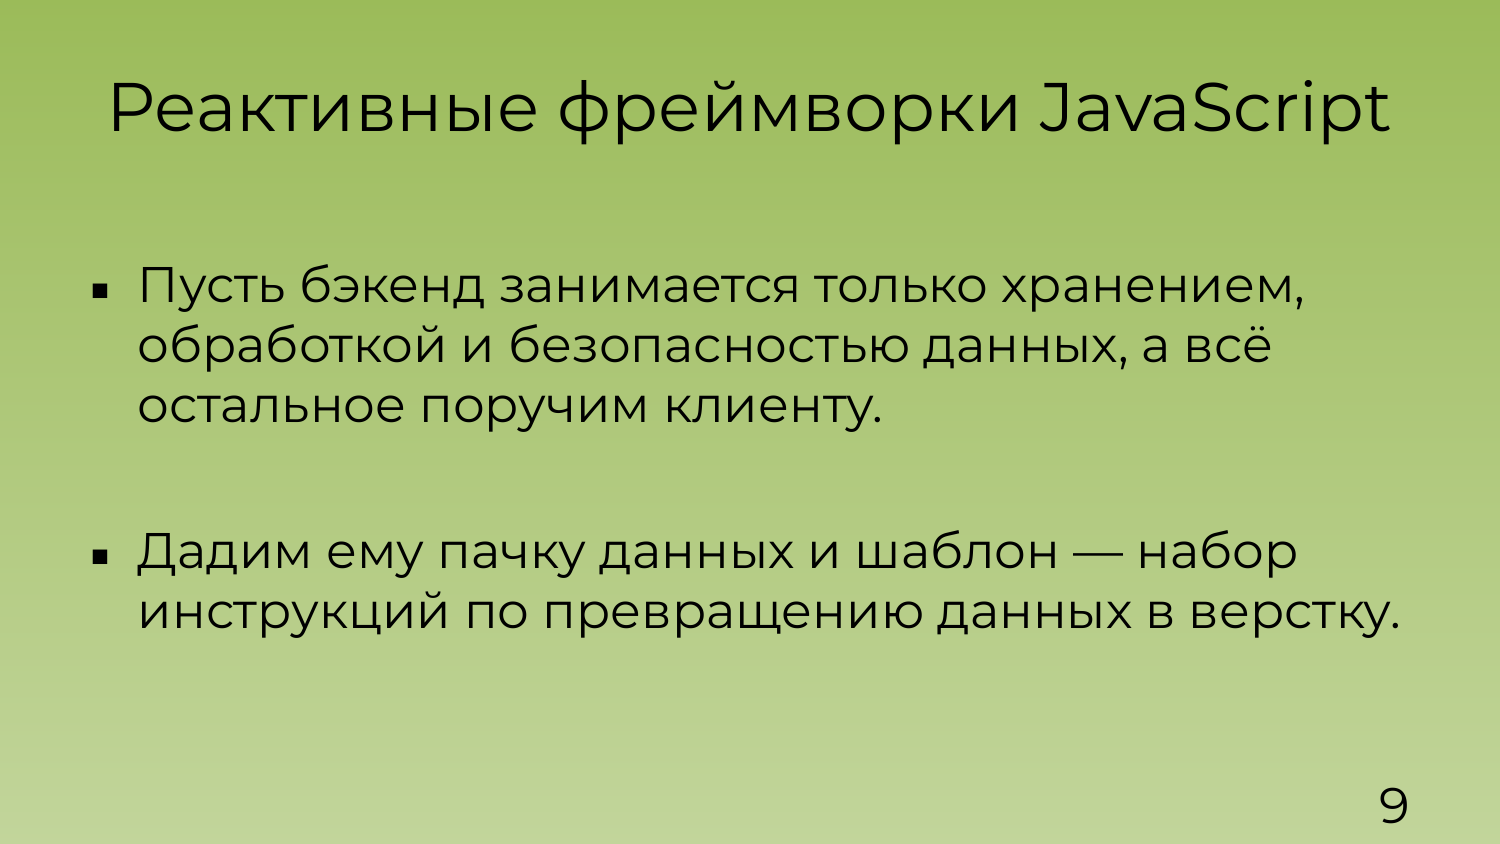

# Реактивные фреймворки JavaScript
Пусть бэкенд занимается только хранением, обработкой и безопасностью данных, а всё остальное поручим клиенту.

Дадим ему пачку данных и шаблон — набор инструкций по превращению данных в верстку.
9